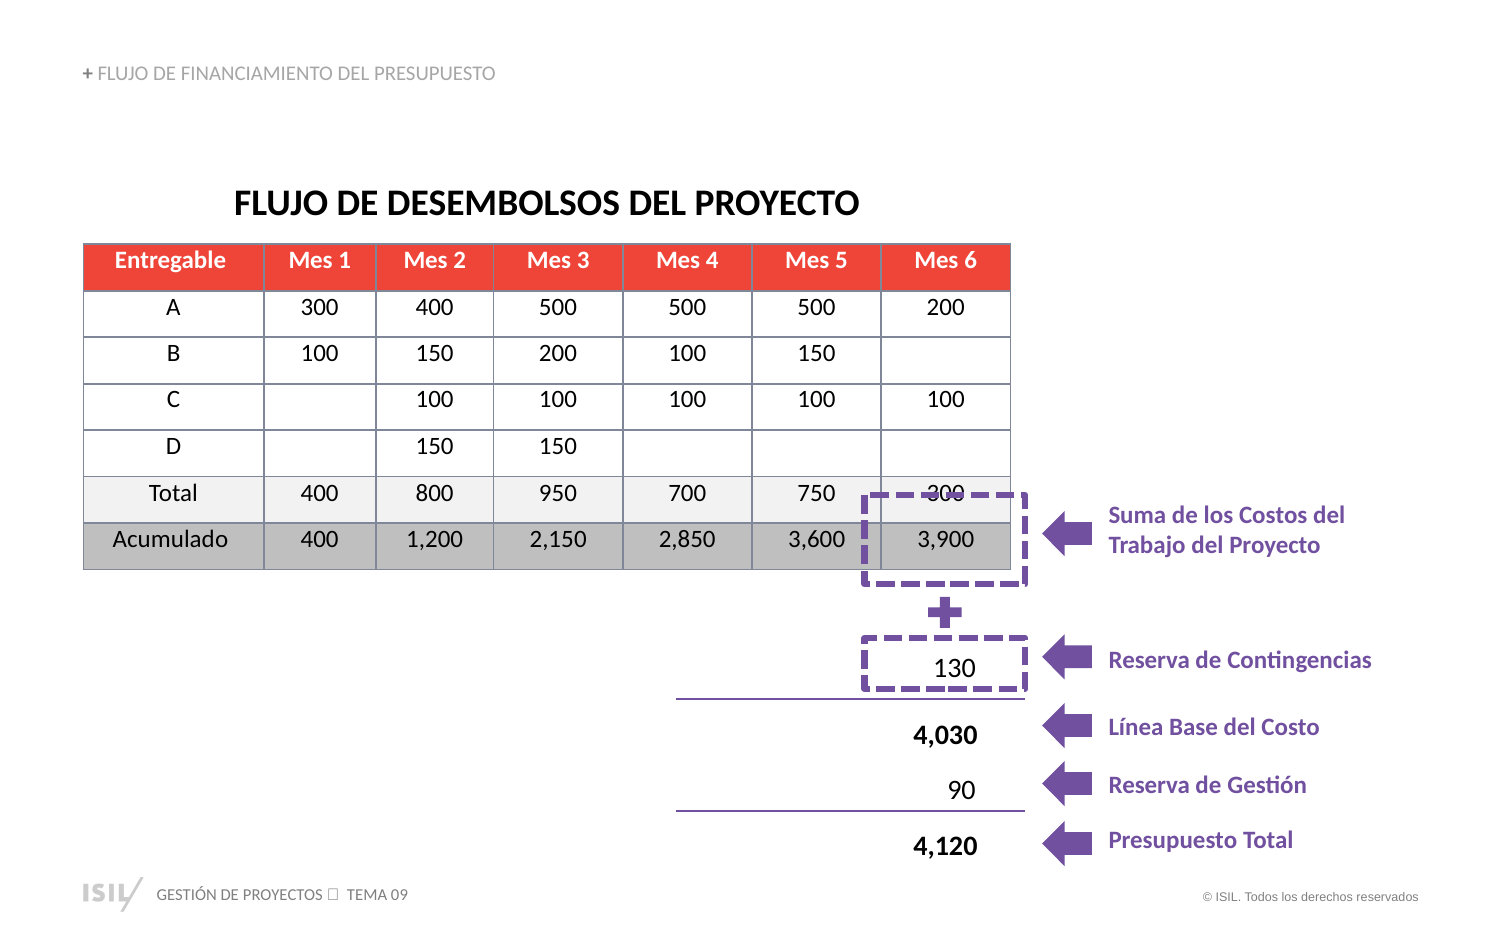

+ FLUJO DE FINANCIAMIENTO DEL PRESUPUESTO
FLUJO DE DESEMBOLSOS DEL PROYECTO
| Entregable | Mes 1 | Mes 2 | Mes 3 | Mes 4 | Mes 5 | Mes 6 |
| --- | --- | --- | --- | --- | --- | --- |
| A | 300 | 400 | 500 | 500 | 500 | 200 |
| B | 100 | 150 | 200 | 100 | 150 |  |
| C |  | 100 | 100 | 100 | 100 | 100 |
| D |  | 150 | 150 |  |  |  |
| Total | 400 | 800 | 950 | 700 | 750 | 300 |
| Acumulado | 400 | 1,200 | 2,150 | 2,850 | 3,600 | 3,900 |

Suma de los Costos del Trabajo del Proyecto

130
Reserva de Contingencias

4,030
Línea Base del Costo

90
Reserva de Gestión
4,120

Presupuesto Total